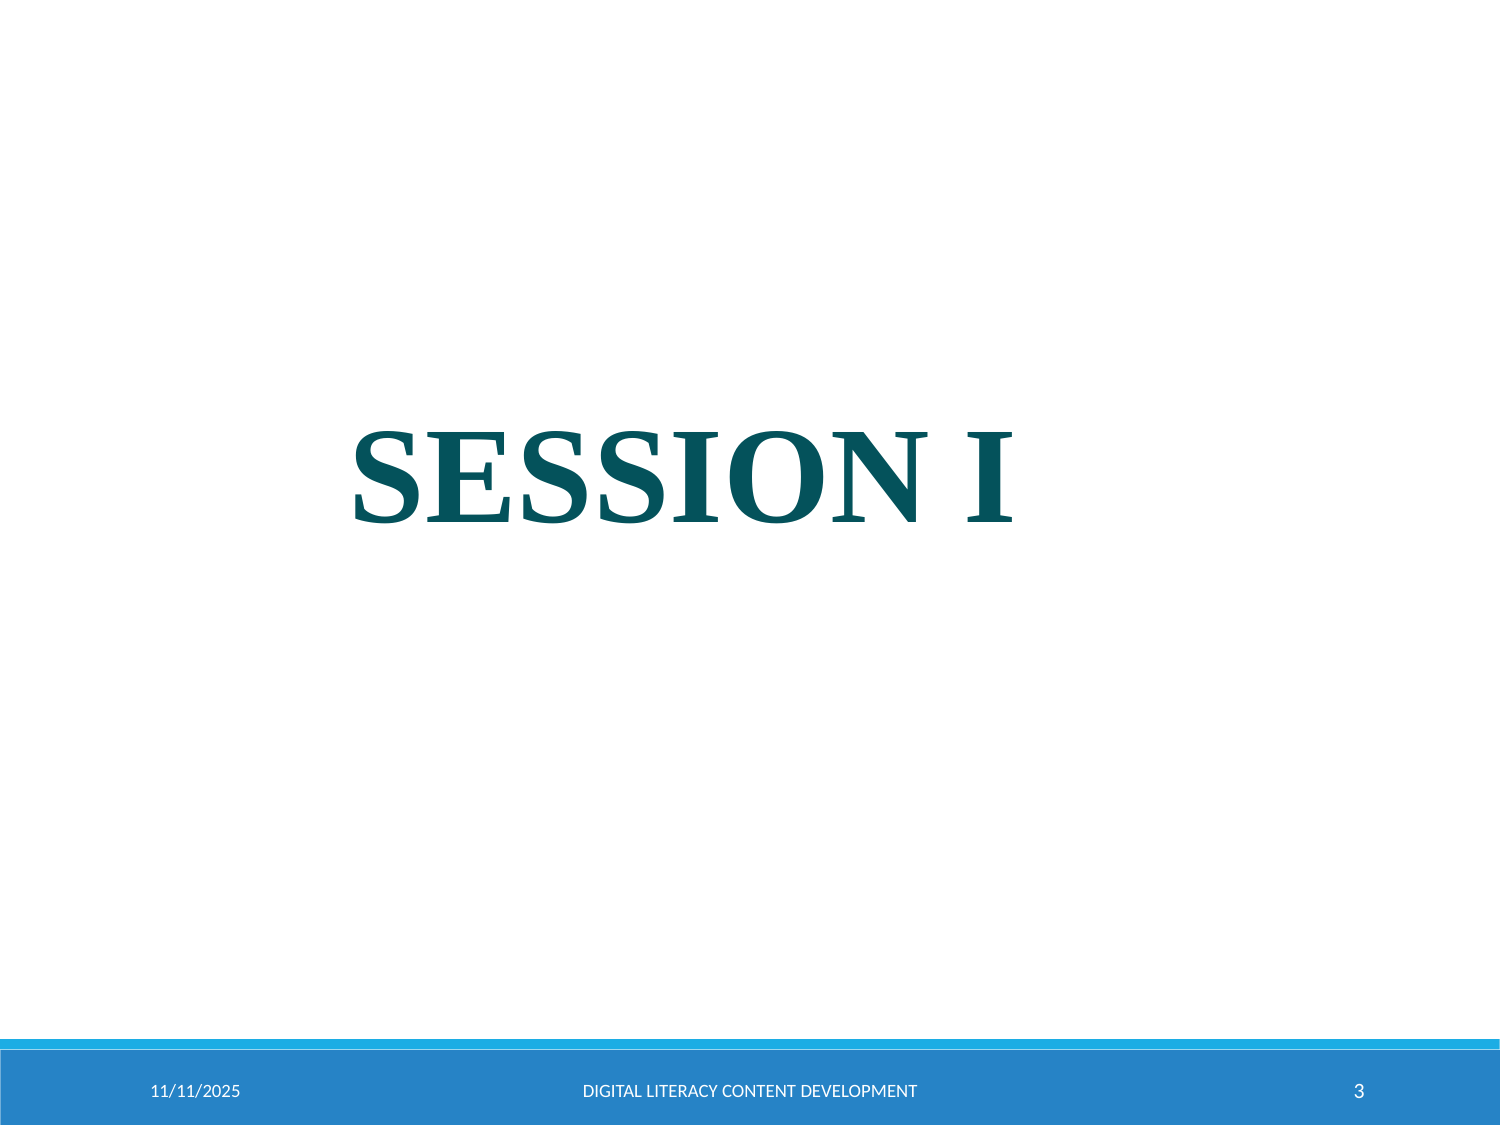

SESSION I
11/11/2025
Digital literacy content development
3